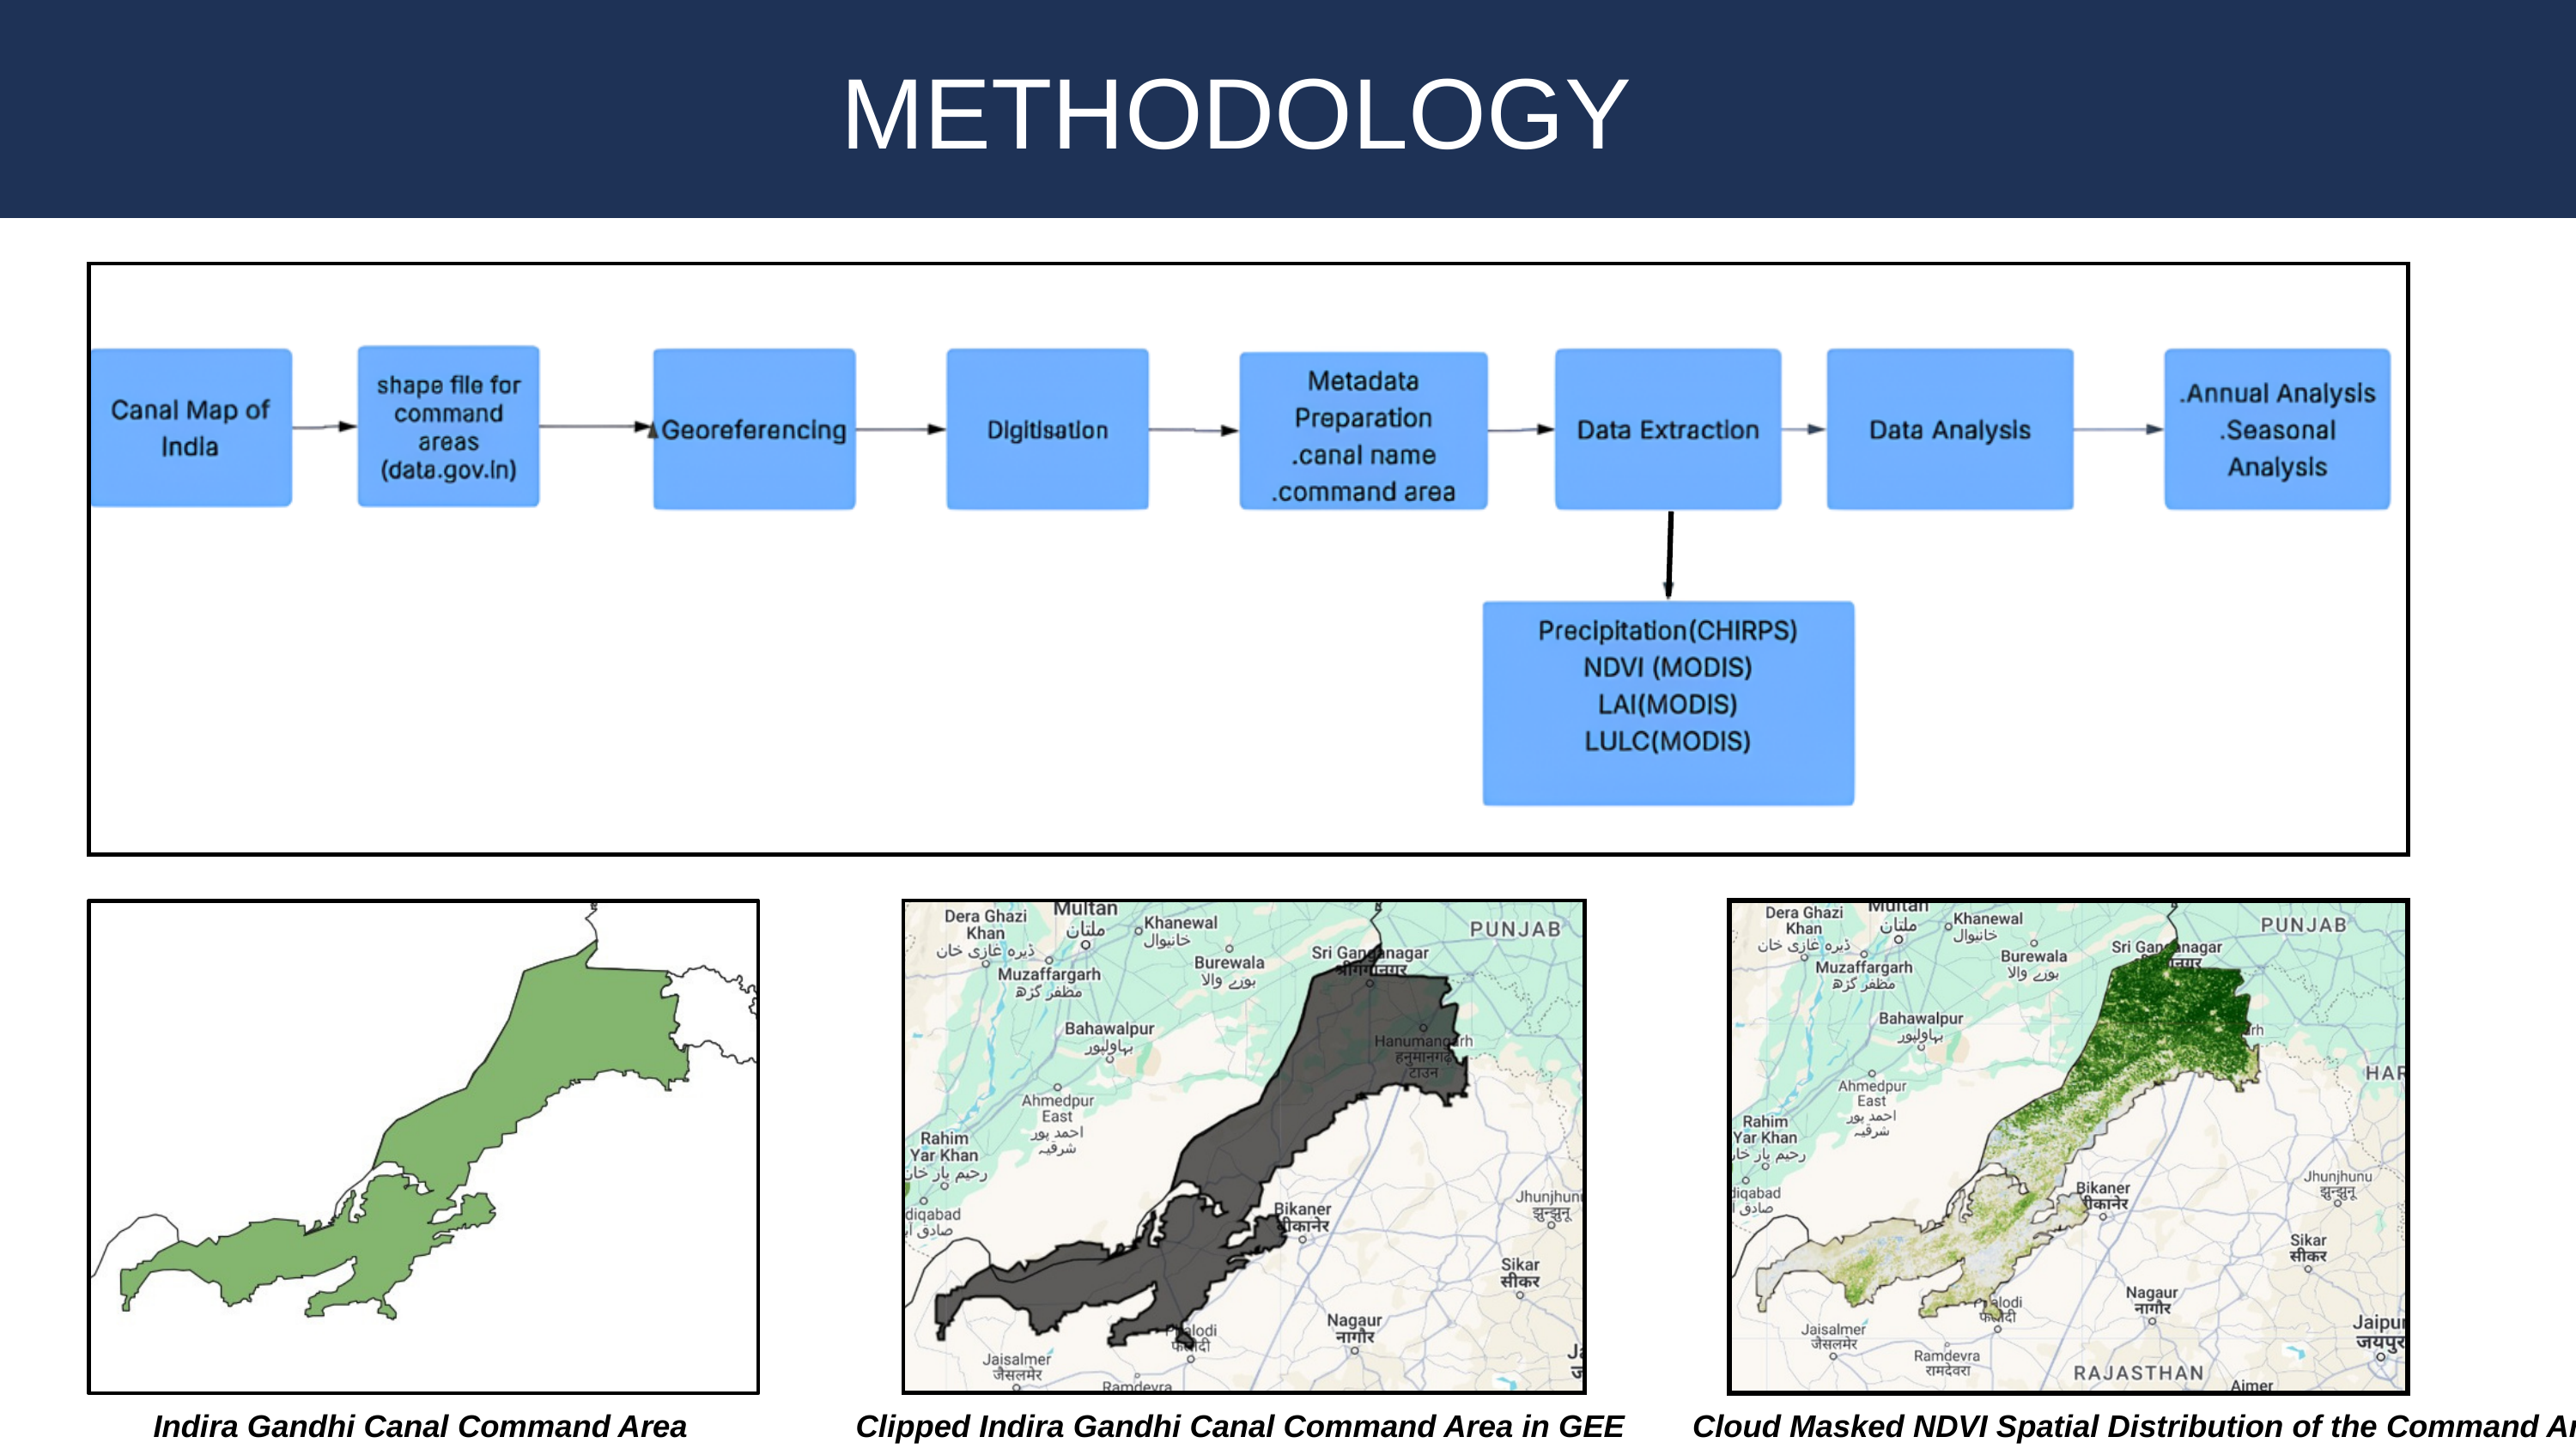

METHODOLOGY

Indira Gandhi Canal Command Area
 Clipped Indira Gandhi Canal Command Area in GEE
Cloud Masked NDVI Spatial Distribution of the Command Area